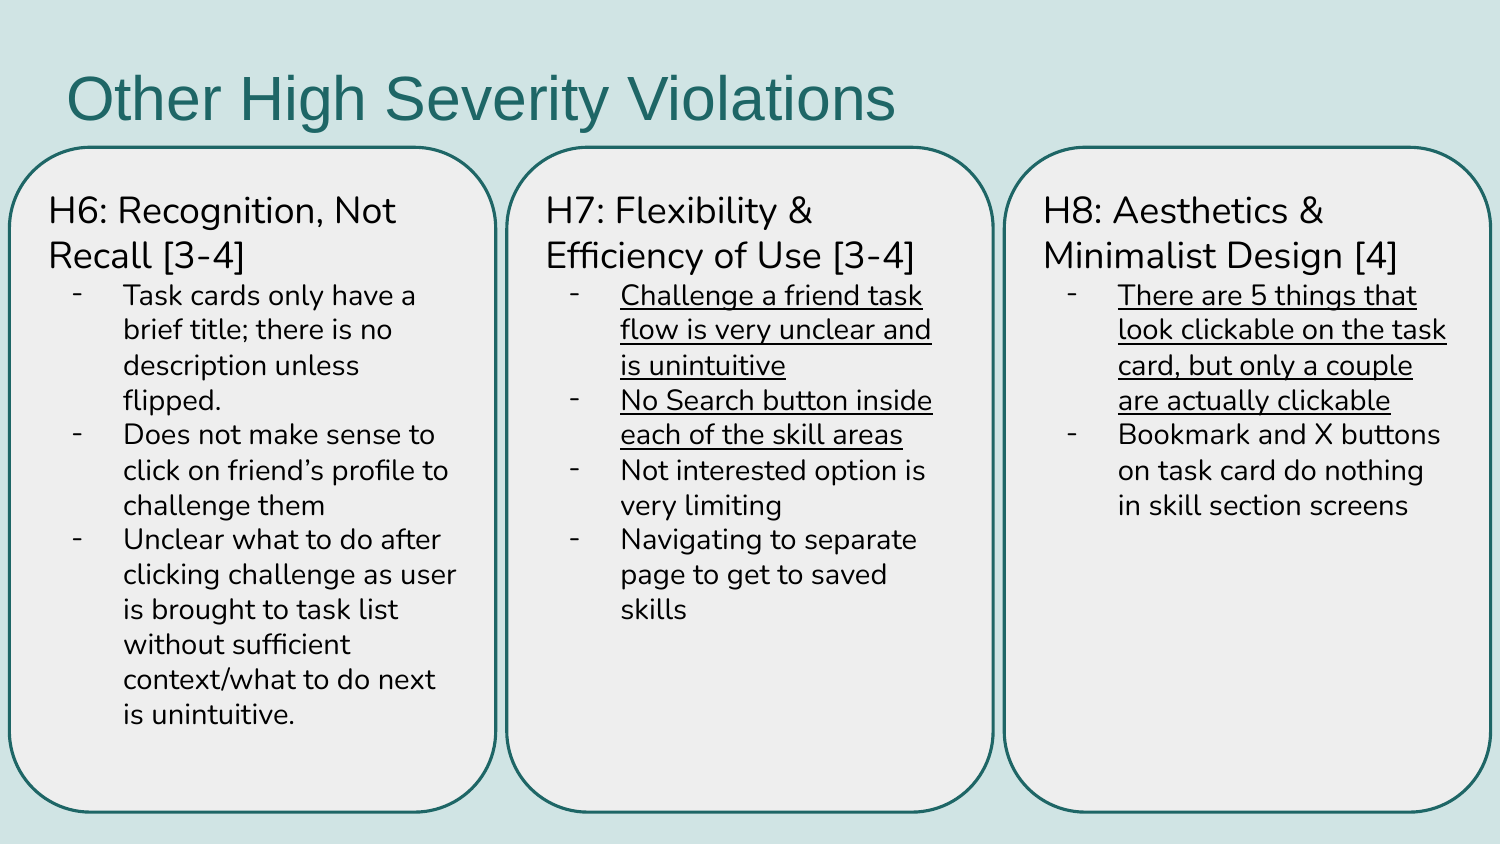

Other High Severity Violations
H6: Recognition, Not Recall [3-4]
Task cards only have a brief title; there is no description unless flipped.
Does not make sense to click on friend’s profile to challenge them
Unclear what to do after clicking challenge as user is brought to task list without sufficient context/what to do next is unintuitive.

H7: Flexibility & Efficiency of Use [3-4]
Challenge a friend task flow is very unclear and is unintuitive
No Search button inside each of the skill areas
Not interested option is very limiting
Navigating to separate page to get to saved skills

H8: Aesthetics & Minimalist Design [4]
There are 5 things that look clickable on the task card, but only a couple are actually clickable
Bookmark and X buttons on task card do nothing in skill section screens